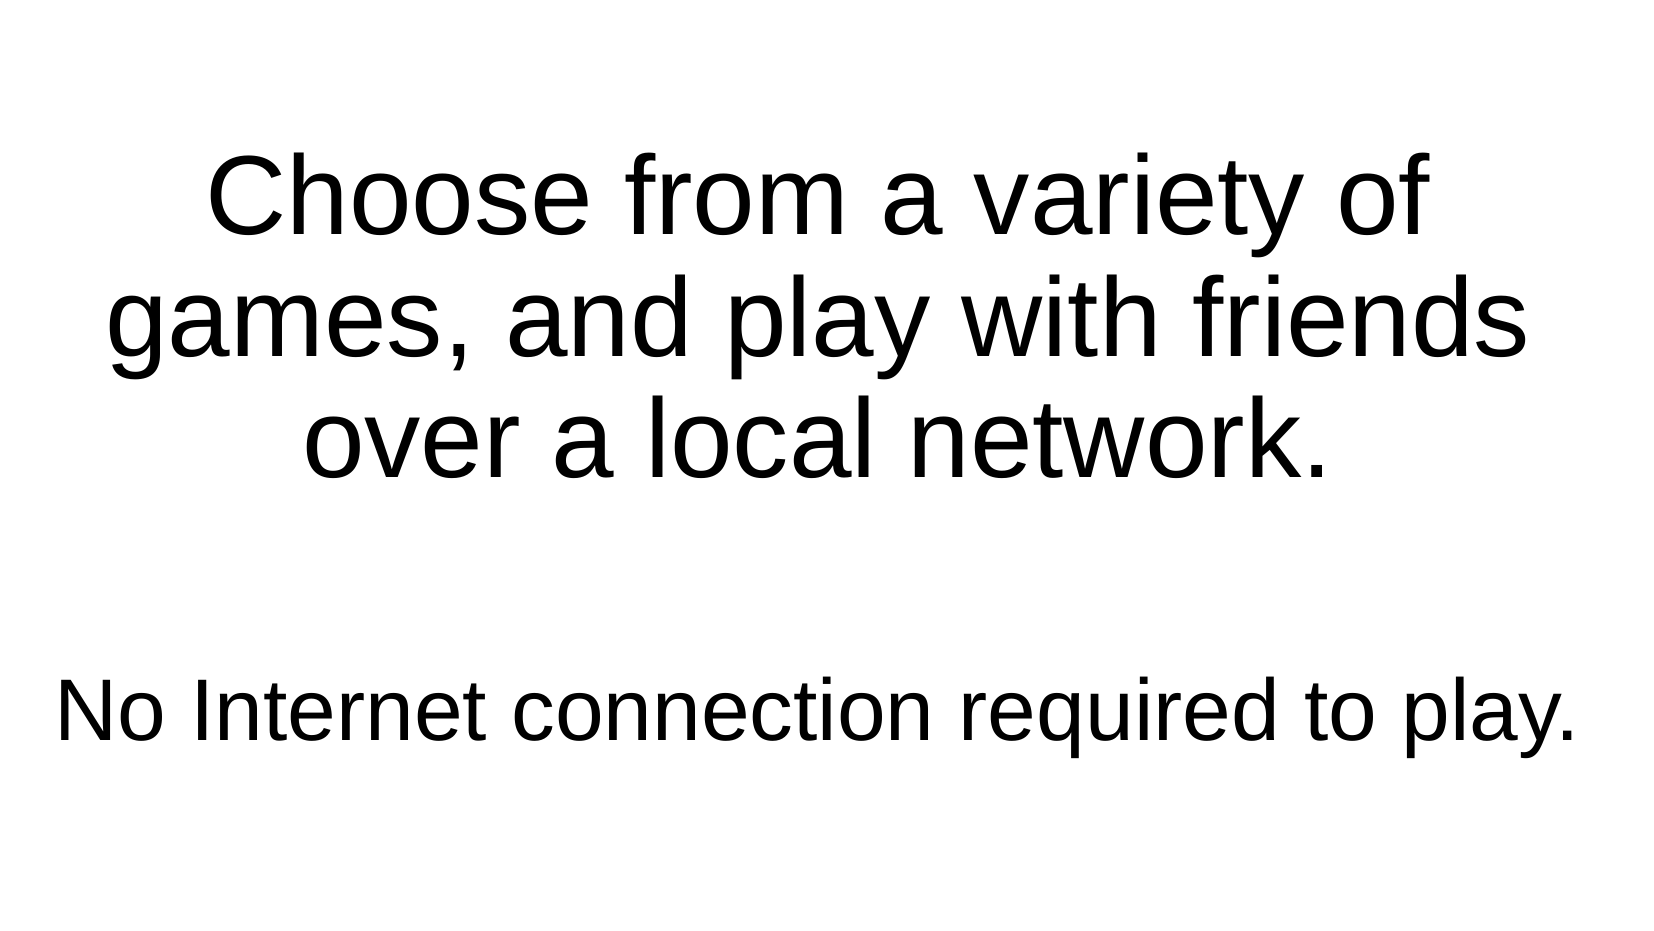

# Choose from a variety of games, and play with friends over a local network.

No Internet connection required to play.